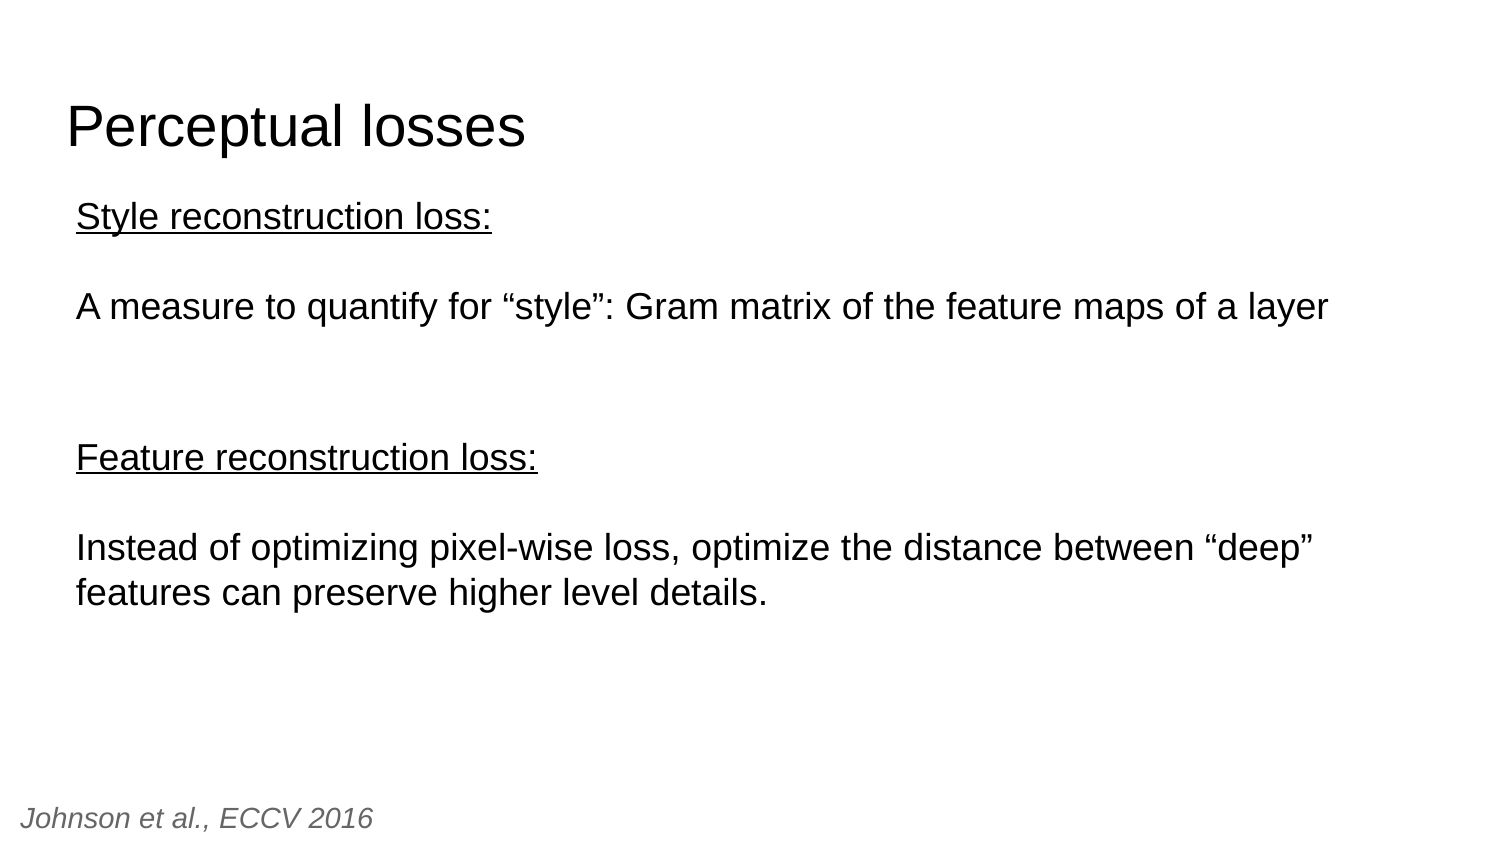

# Perceptual losses
Style reconstruction loss:

A measure to quantify for “style”: Gram matrix of the feature maps of a layer

Feature reconstruction loss:

Instead of optimizing pixel-wise loss, optimize the distance between “deep” features can preserve higher level details.

Johnson et al., ECCV 2016